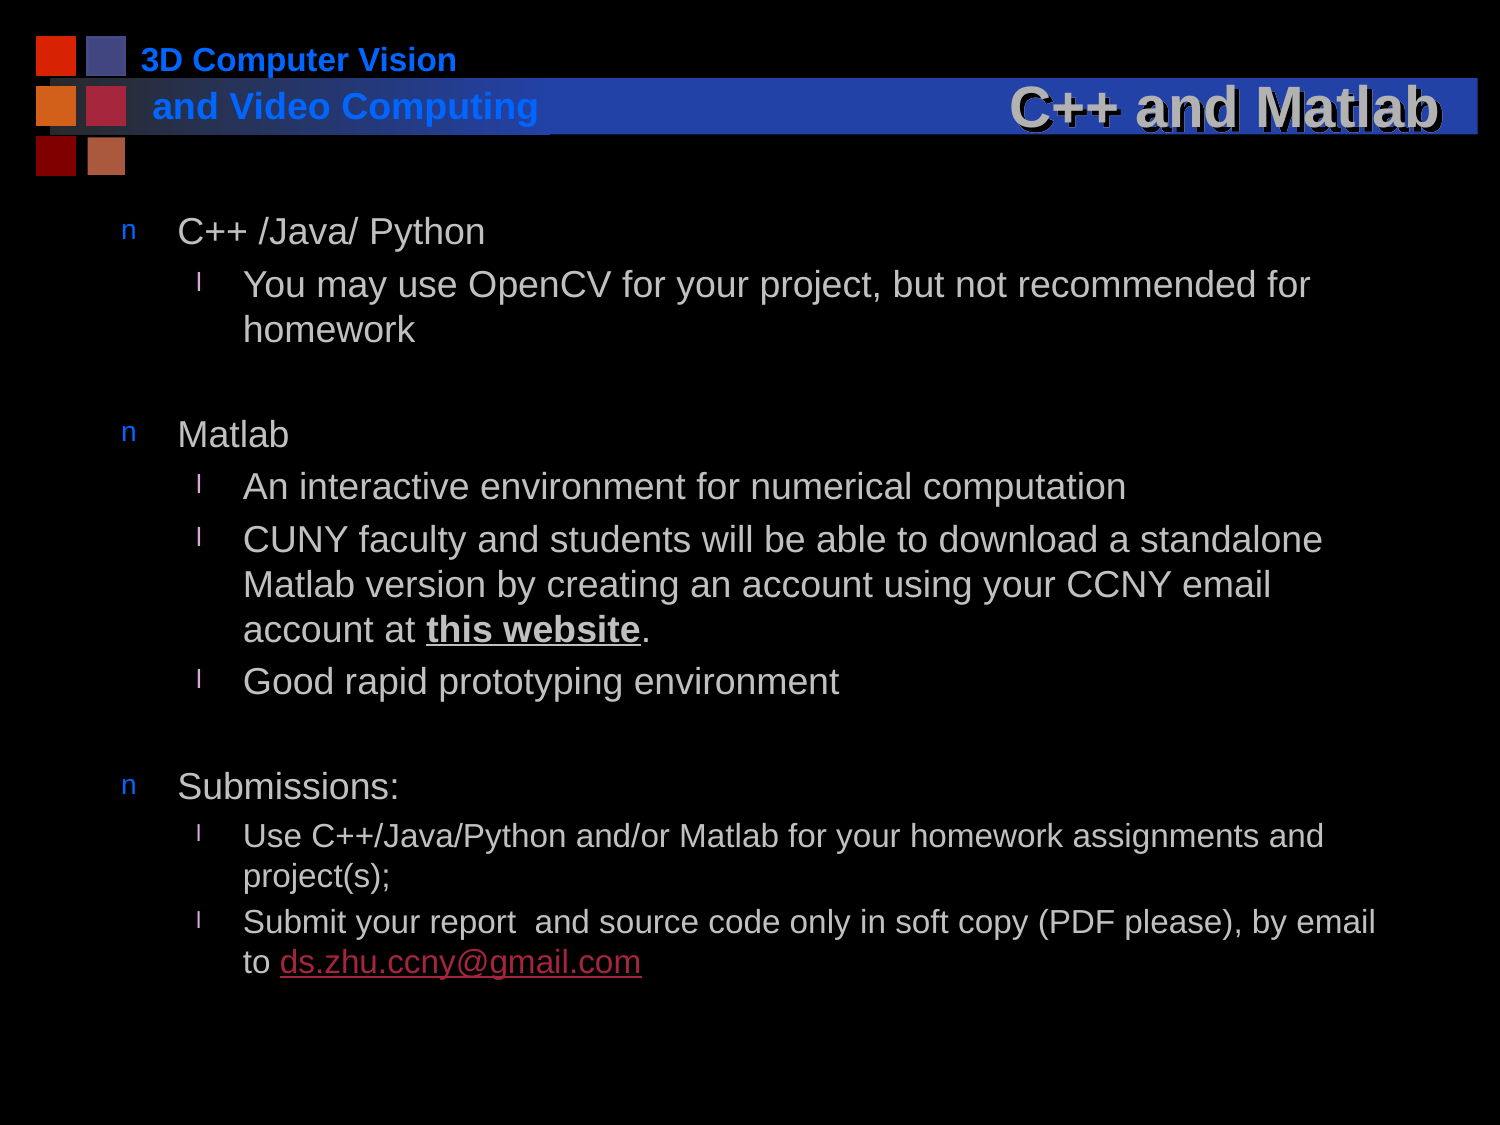

# C++ and Matlab
C++ /Java/ Python
You may use OpenCV for your project, but not recommended for homework

Matlab
An interactive environment for numerical computation
CUNY faculty and students will be able to download a standalone Matlab version by creating an account using your CCNY email account at this website.
Good rapid prototyping environment

Submissions:
Use C++/Java/Python and/or Matlab for your homework assignments and project(s);
Submit your report  and source code only in soft copy (PDF please), by email to ds.zhu.ccny@gmail.com